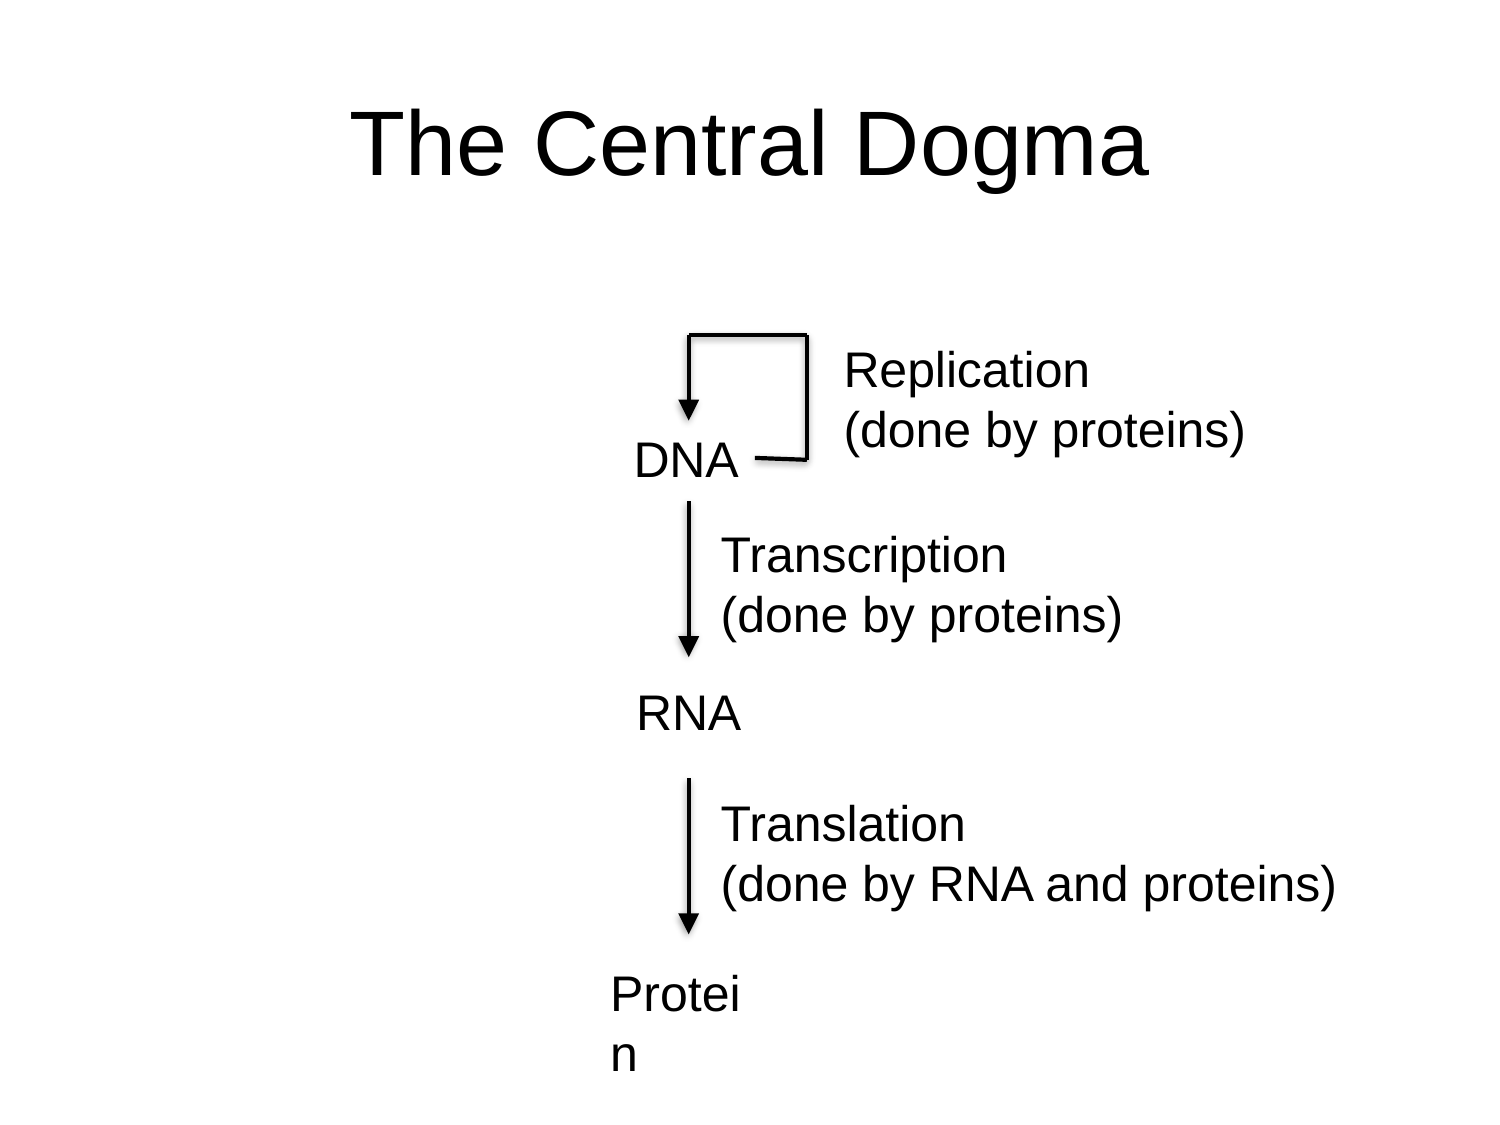

# The Central Dogma
Replication
(done by proteins)
DNA
Transcription
(done by proteins)
RNA
Translation
(done by RNA and proteins)
Protein